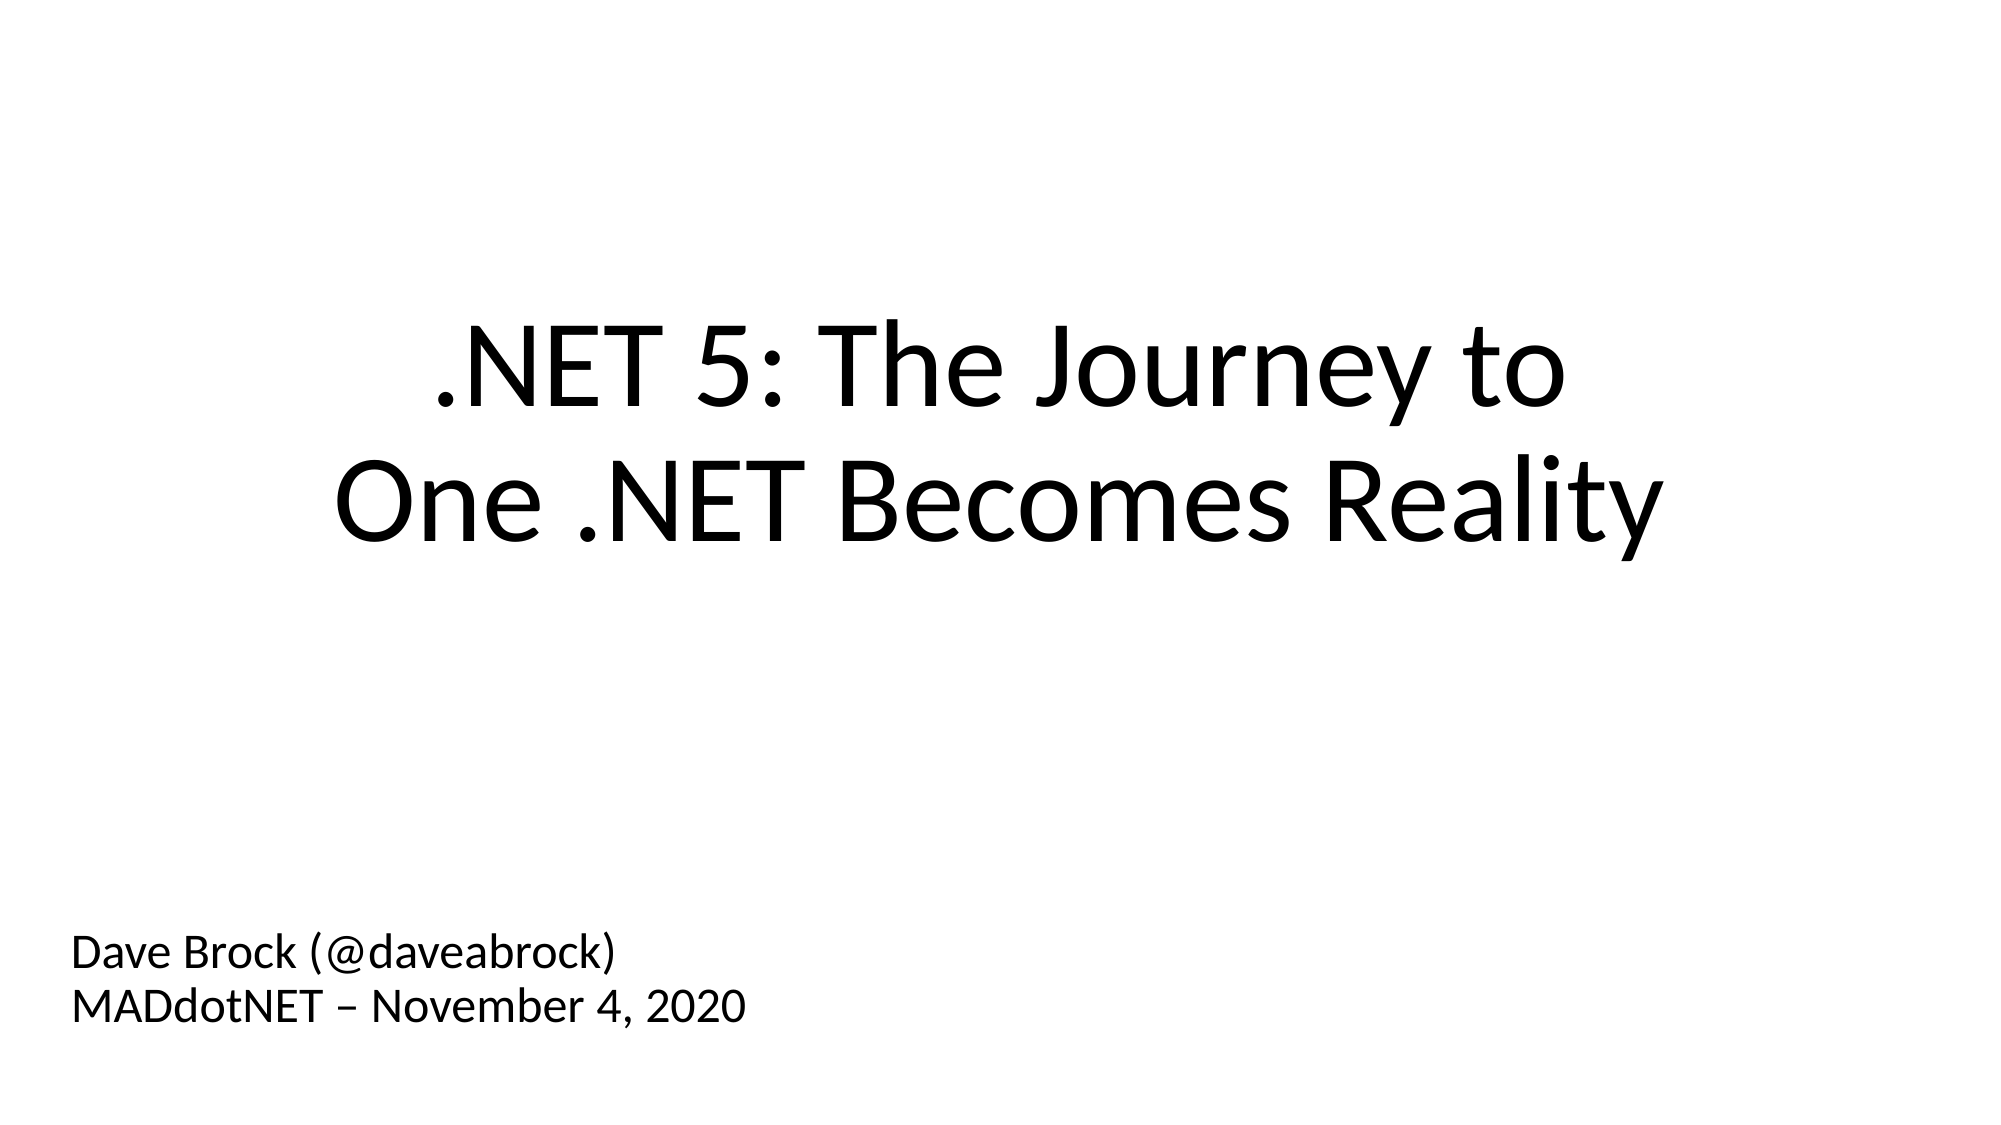

# .NET 5: The Journey to One .NET Becomes Reality
Dave Brock (@daveabrock)
MADdotNET – November 4, 2020